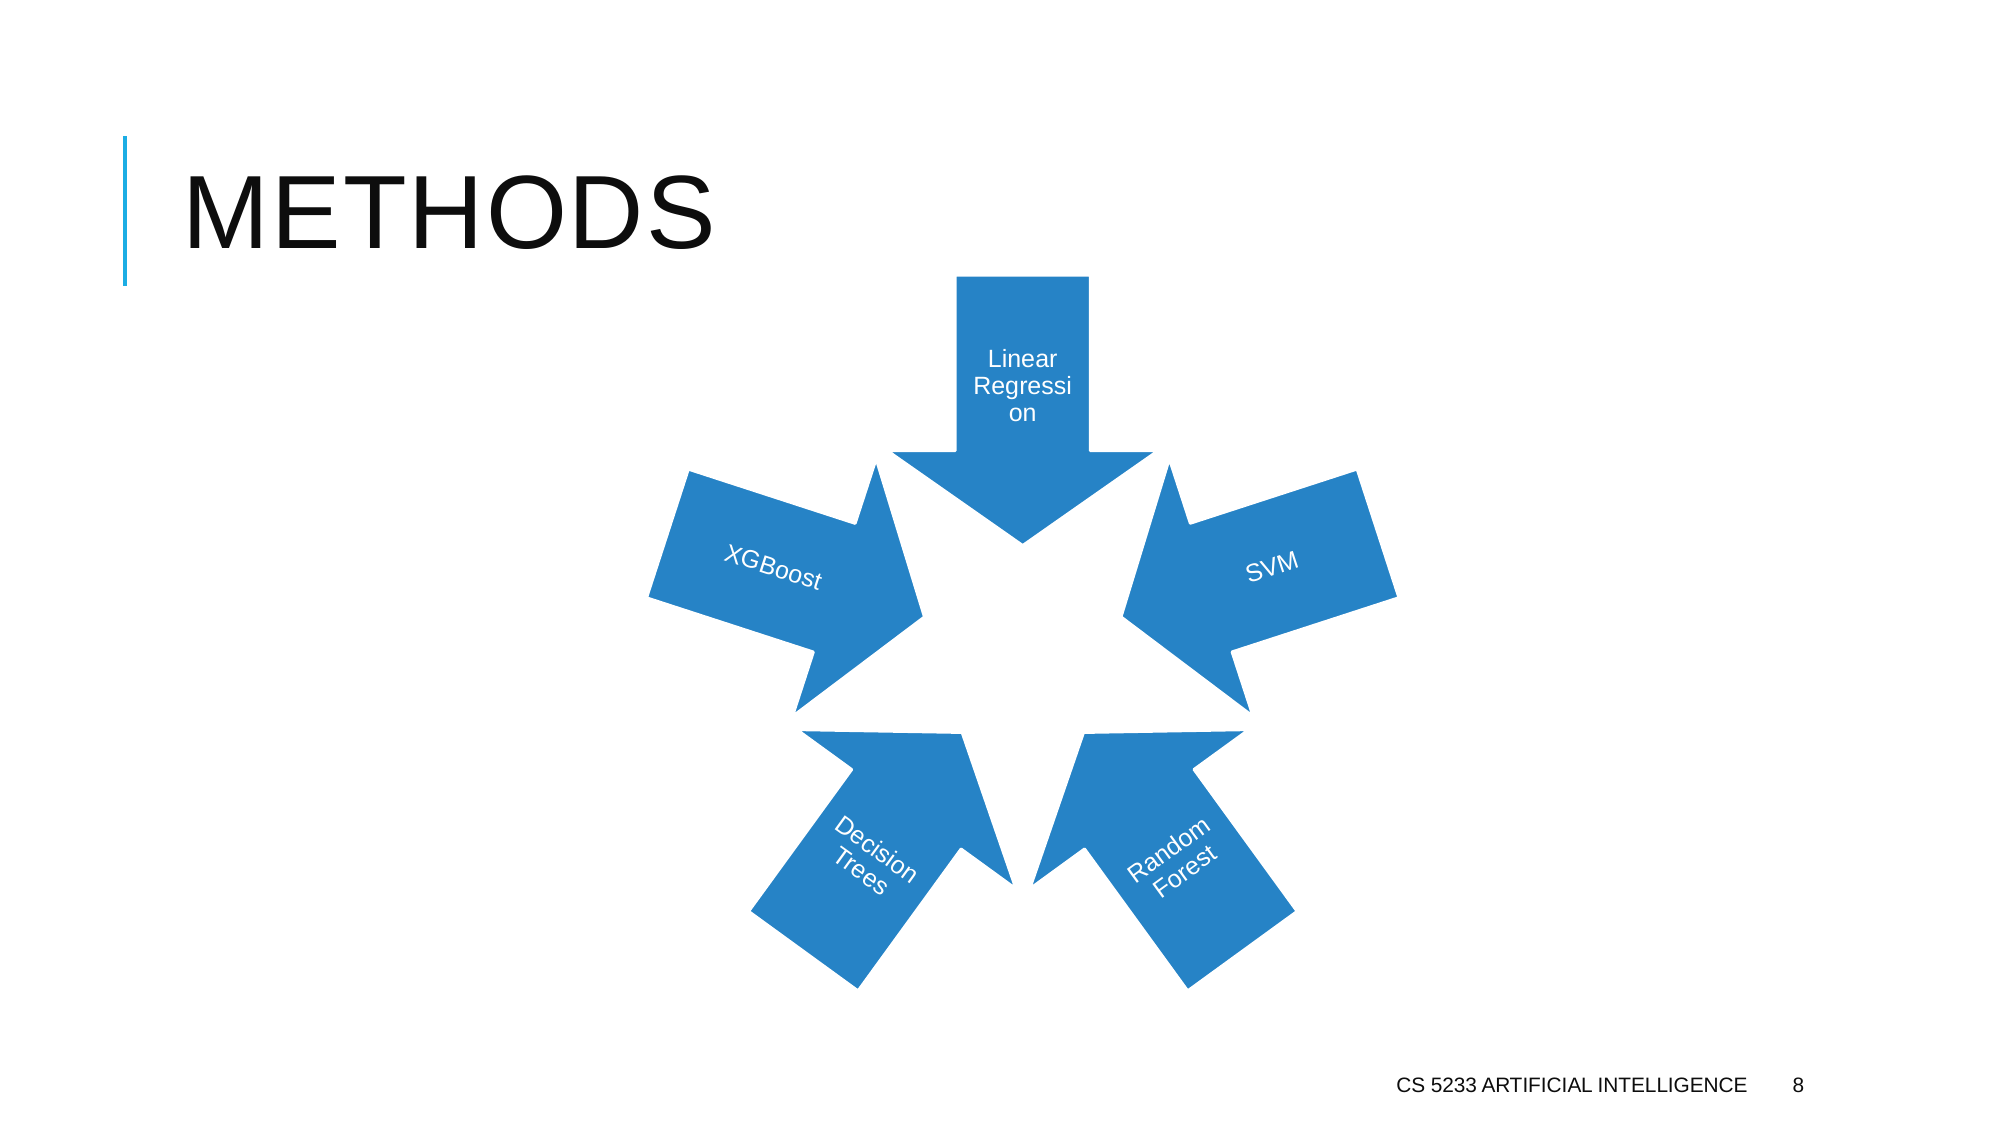

# Methods
Linear Regression
SVM
Random Forest
Decision Trees
XGBoost
CS 5233 Artificial Intelligence
8